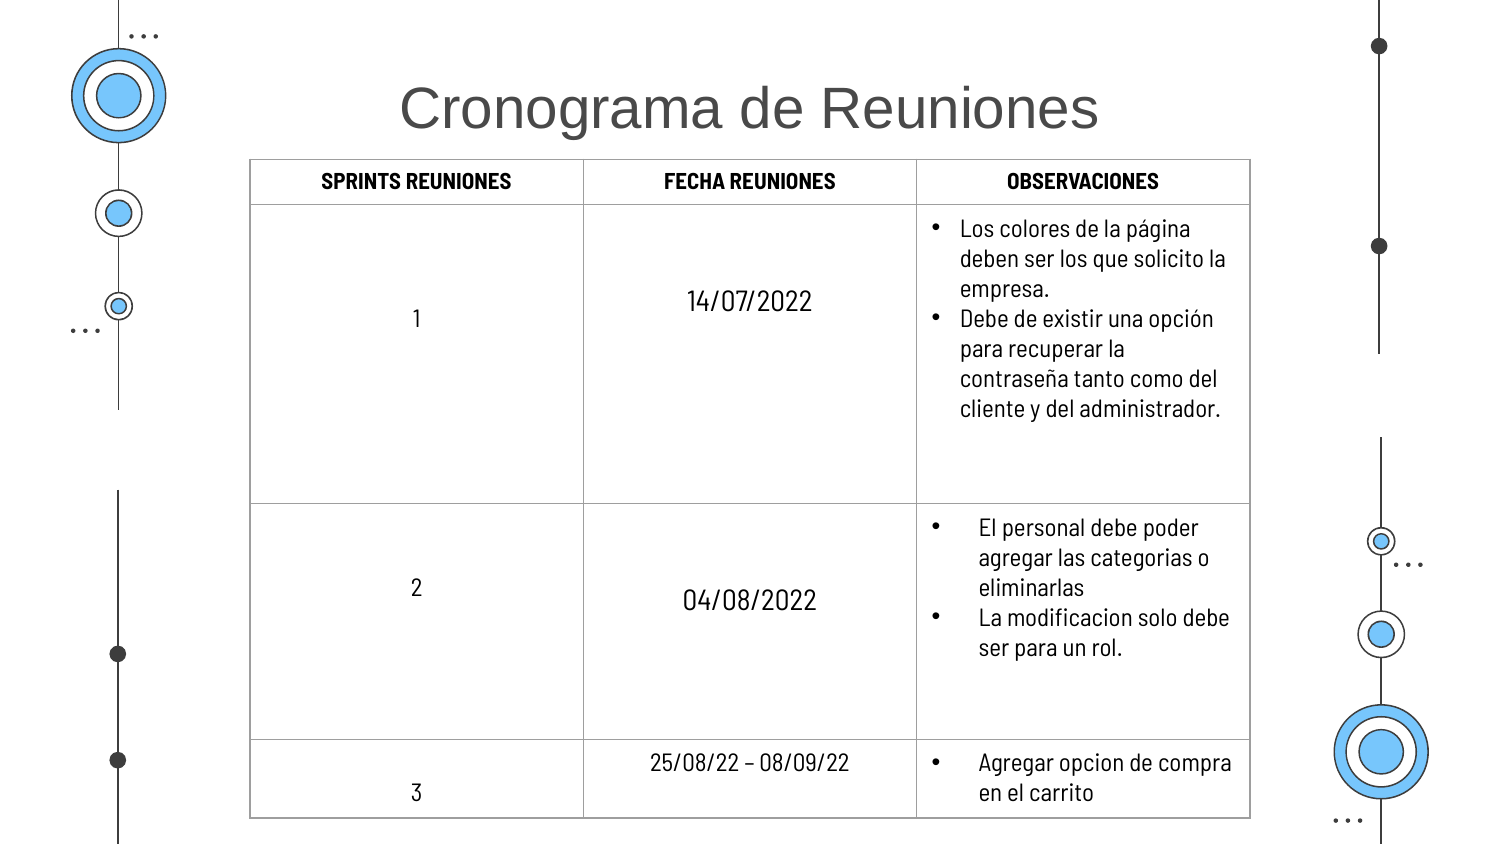

# Cronograma de Reuniones
| SPRINTS REUNIONES | FECHA REUNIONES | OBSERVACIONES |
| --- | --- | --- |
| 1 | 14/07/2022 | Los colores de la página deben ser los que solicito la empresa. Debe de existir una opción para recuperar la contraseña tanto como del cliente y del administrador. |
| 2 | 04/08/2022 | El personal debe poder agregar las categorias o eliminarlas La modificacion solo debe ser para un rol. |
| 3 | 25/08/22 – 08/09/22 | Agregar opcion de compra en el carrito |